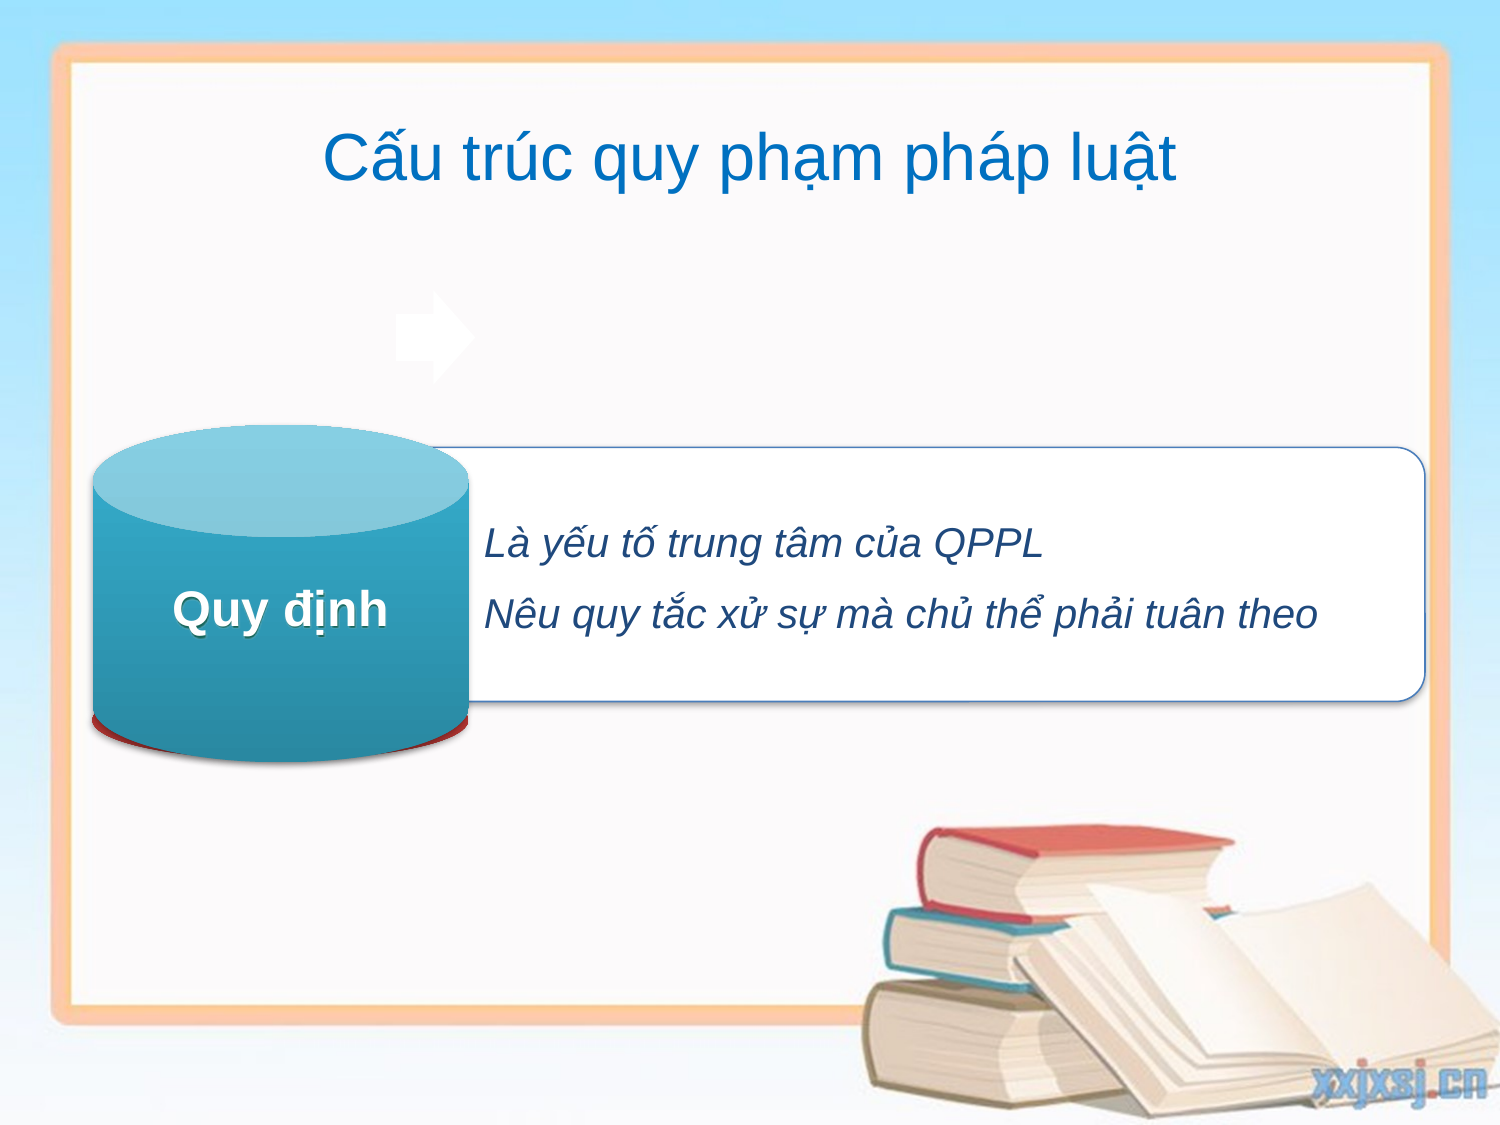

Cấu trúc quy phạm pháp luật

Quy định

Là yếu tố trung tâm của QPPL
Nêu quy tắc xử sự mà chủ thể phải tuân theo